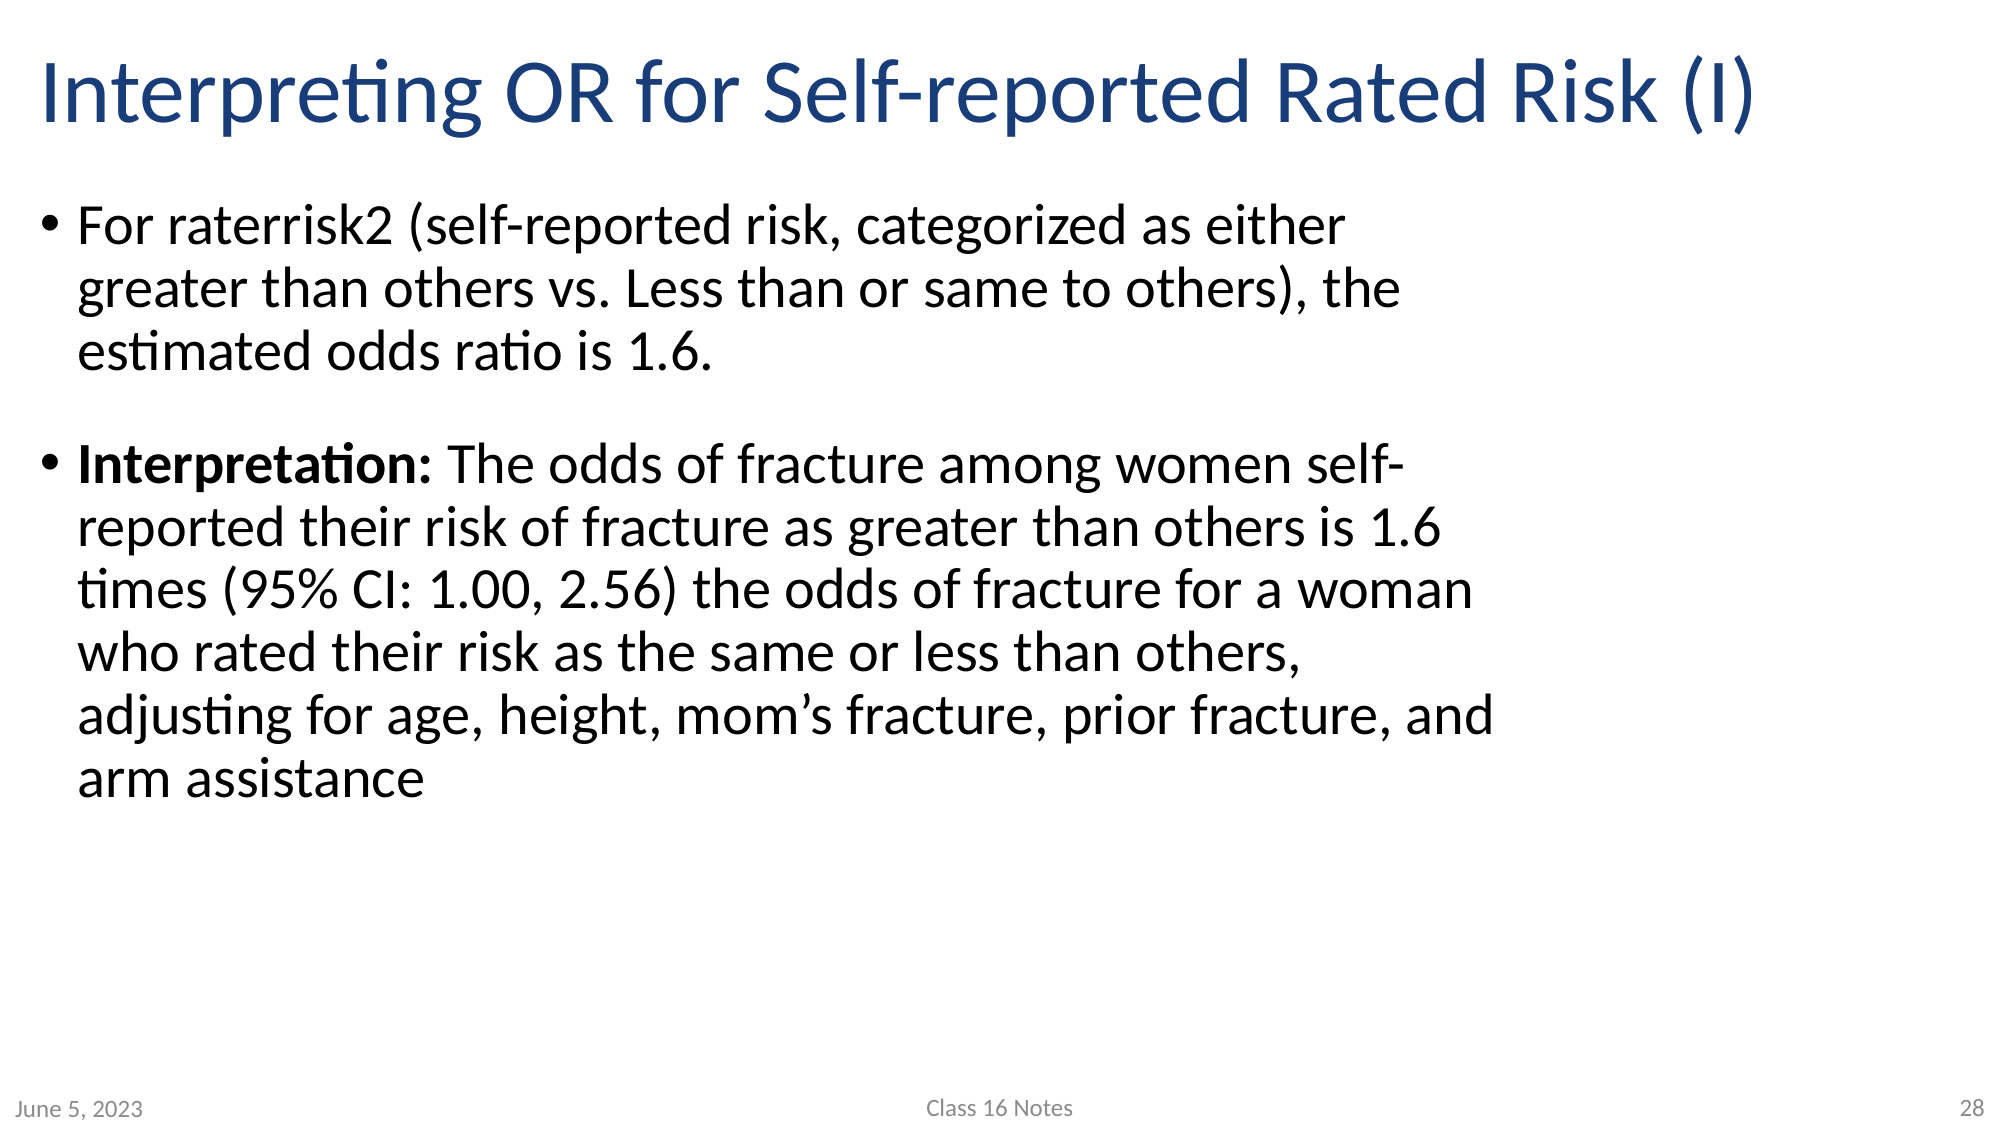

# Interpreting OR for Self-reported Rated Risk (I)
For raterrisk2 (self-reported risk, categorized as either greater than others vs. Less than or same to others), the estimated odds ratio is 1.6.
Interpretation: The odds of fracture among women self-reported their risk of fracture as greater than others is 1.6 times (95% CI: 1.00, 2.56) the odds of fracture for a woman who rated their risk as the same or less than others, adjusting for age, height, mom’s fracture, prior fracture, and arm assistance
Class 16 Notes
28
June 5, 2023